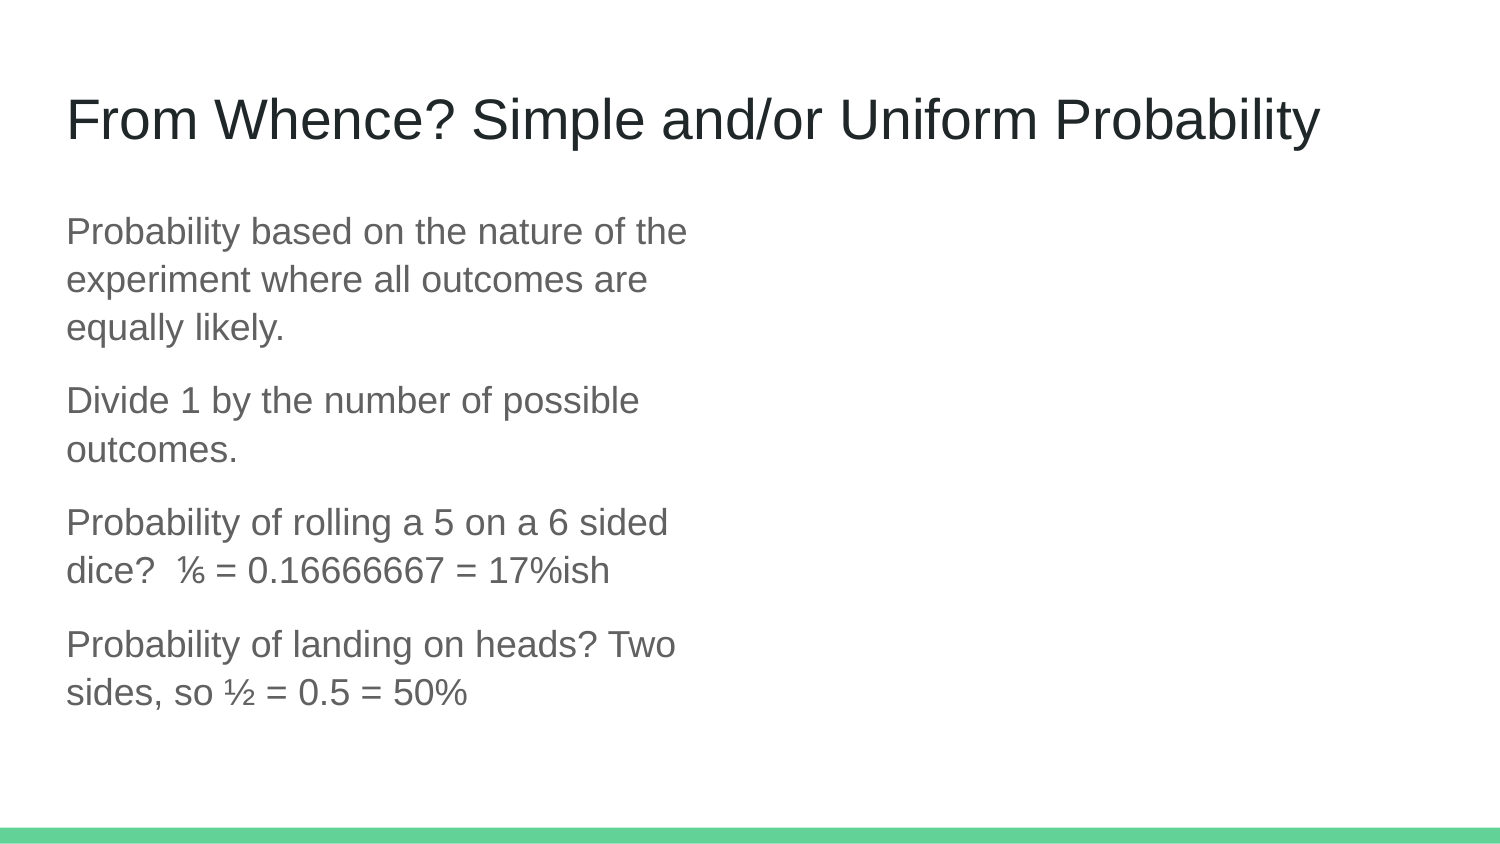

# From Whence? Simple and/or Uniform Probability
Probability based on the nature of the experiment where all outcomes are equally likely.
Divide 1 by the number of possible outcomes.
Probability of rolling a 5 on a 6 sided dice?  ⅙ = 0.16666667 = 17%ish
Probability of landing on heads? Two sides, so ½ = 0.5 = 50%